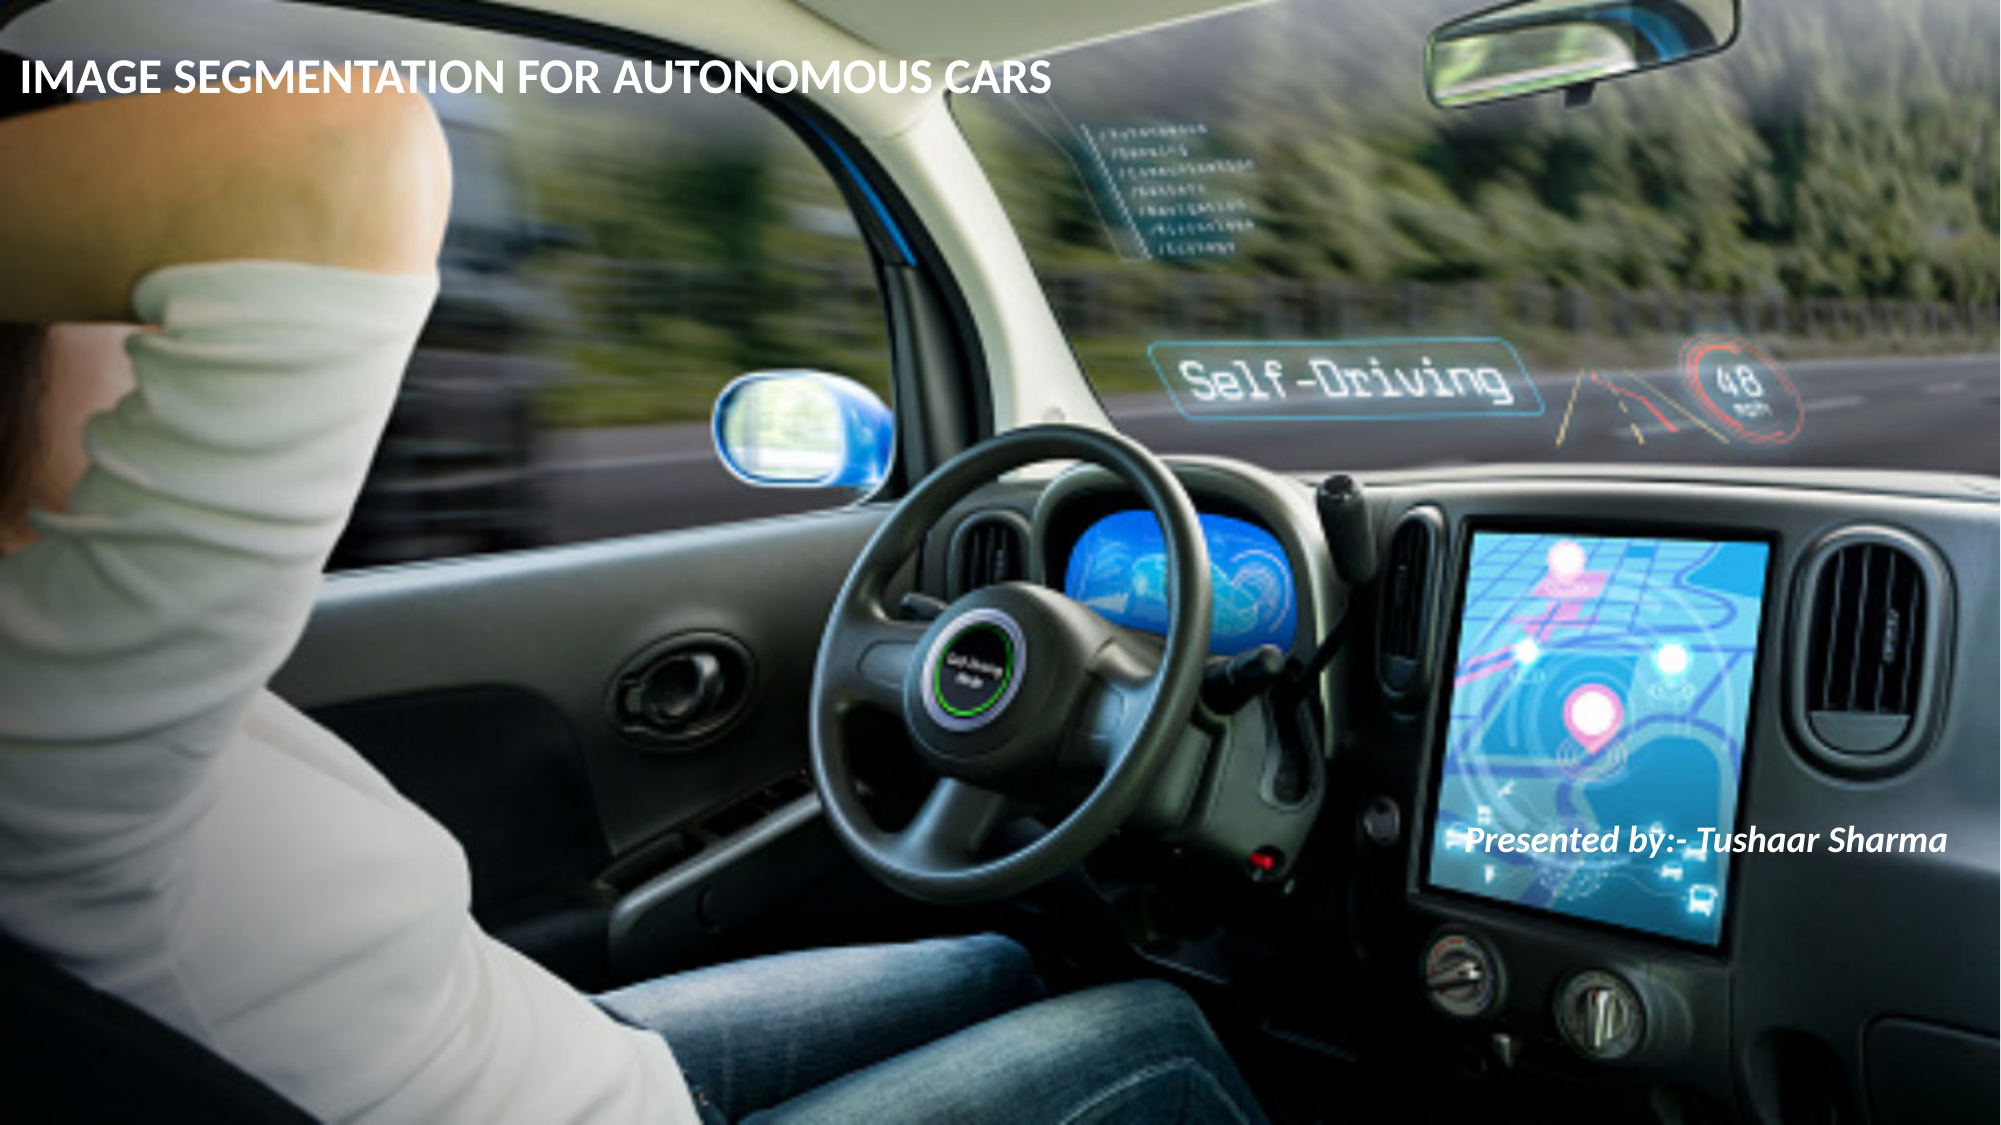

IMAGE SEGMENTATION FOR AUTONOMOUS CARS
Presented by:- Tushaar Sharma